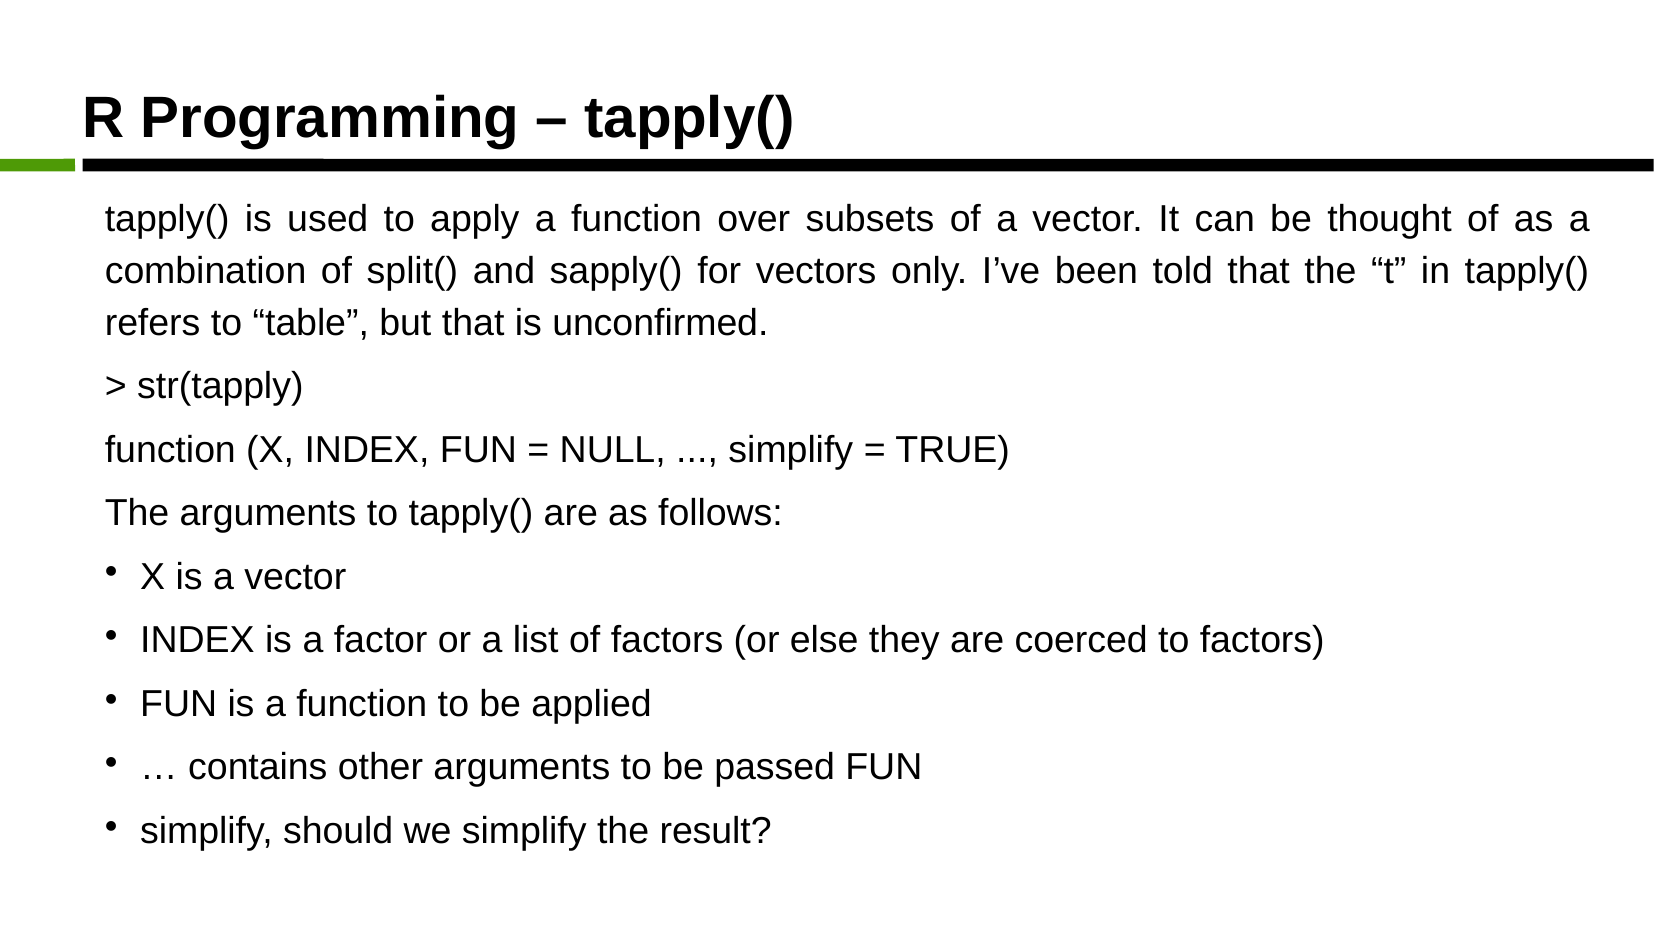

R Programming – tapply()

tapply() is used to apply a function over subsets of a vector. It can be thought of as a combination of split() and sapply() for vectors only. I’ve been told that the “t” in tapply() refers to “table”, but that is unconfirmed.
> str(tapply)
function (X, INDEX, FUN = NULL, ..., simplify = TRUE)
The arguments to tapply() are as follows:
X is a vector
INDEX is a factor or a list of factors (or else they are coerced to factors)
FUN is a function to be applied
… contains other arguments to be passed FUN
simplify, should we simplify the result?